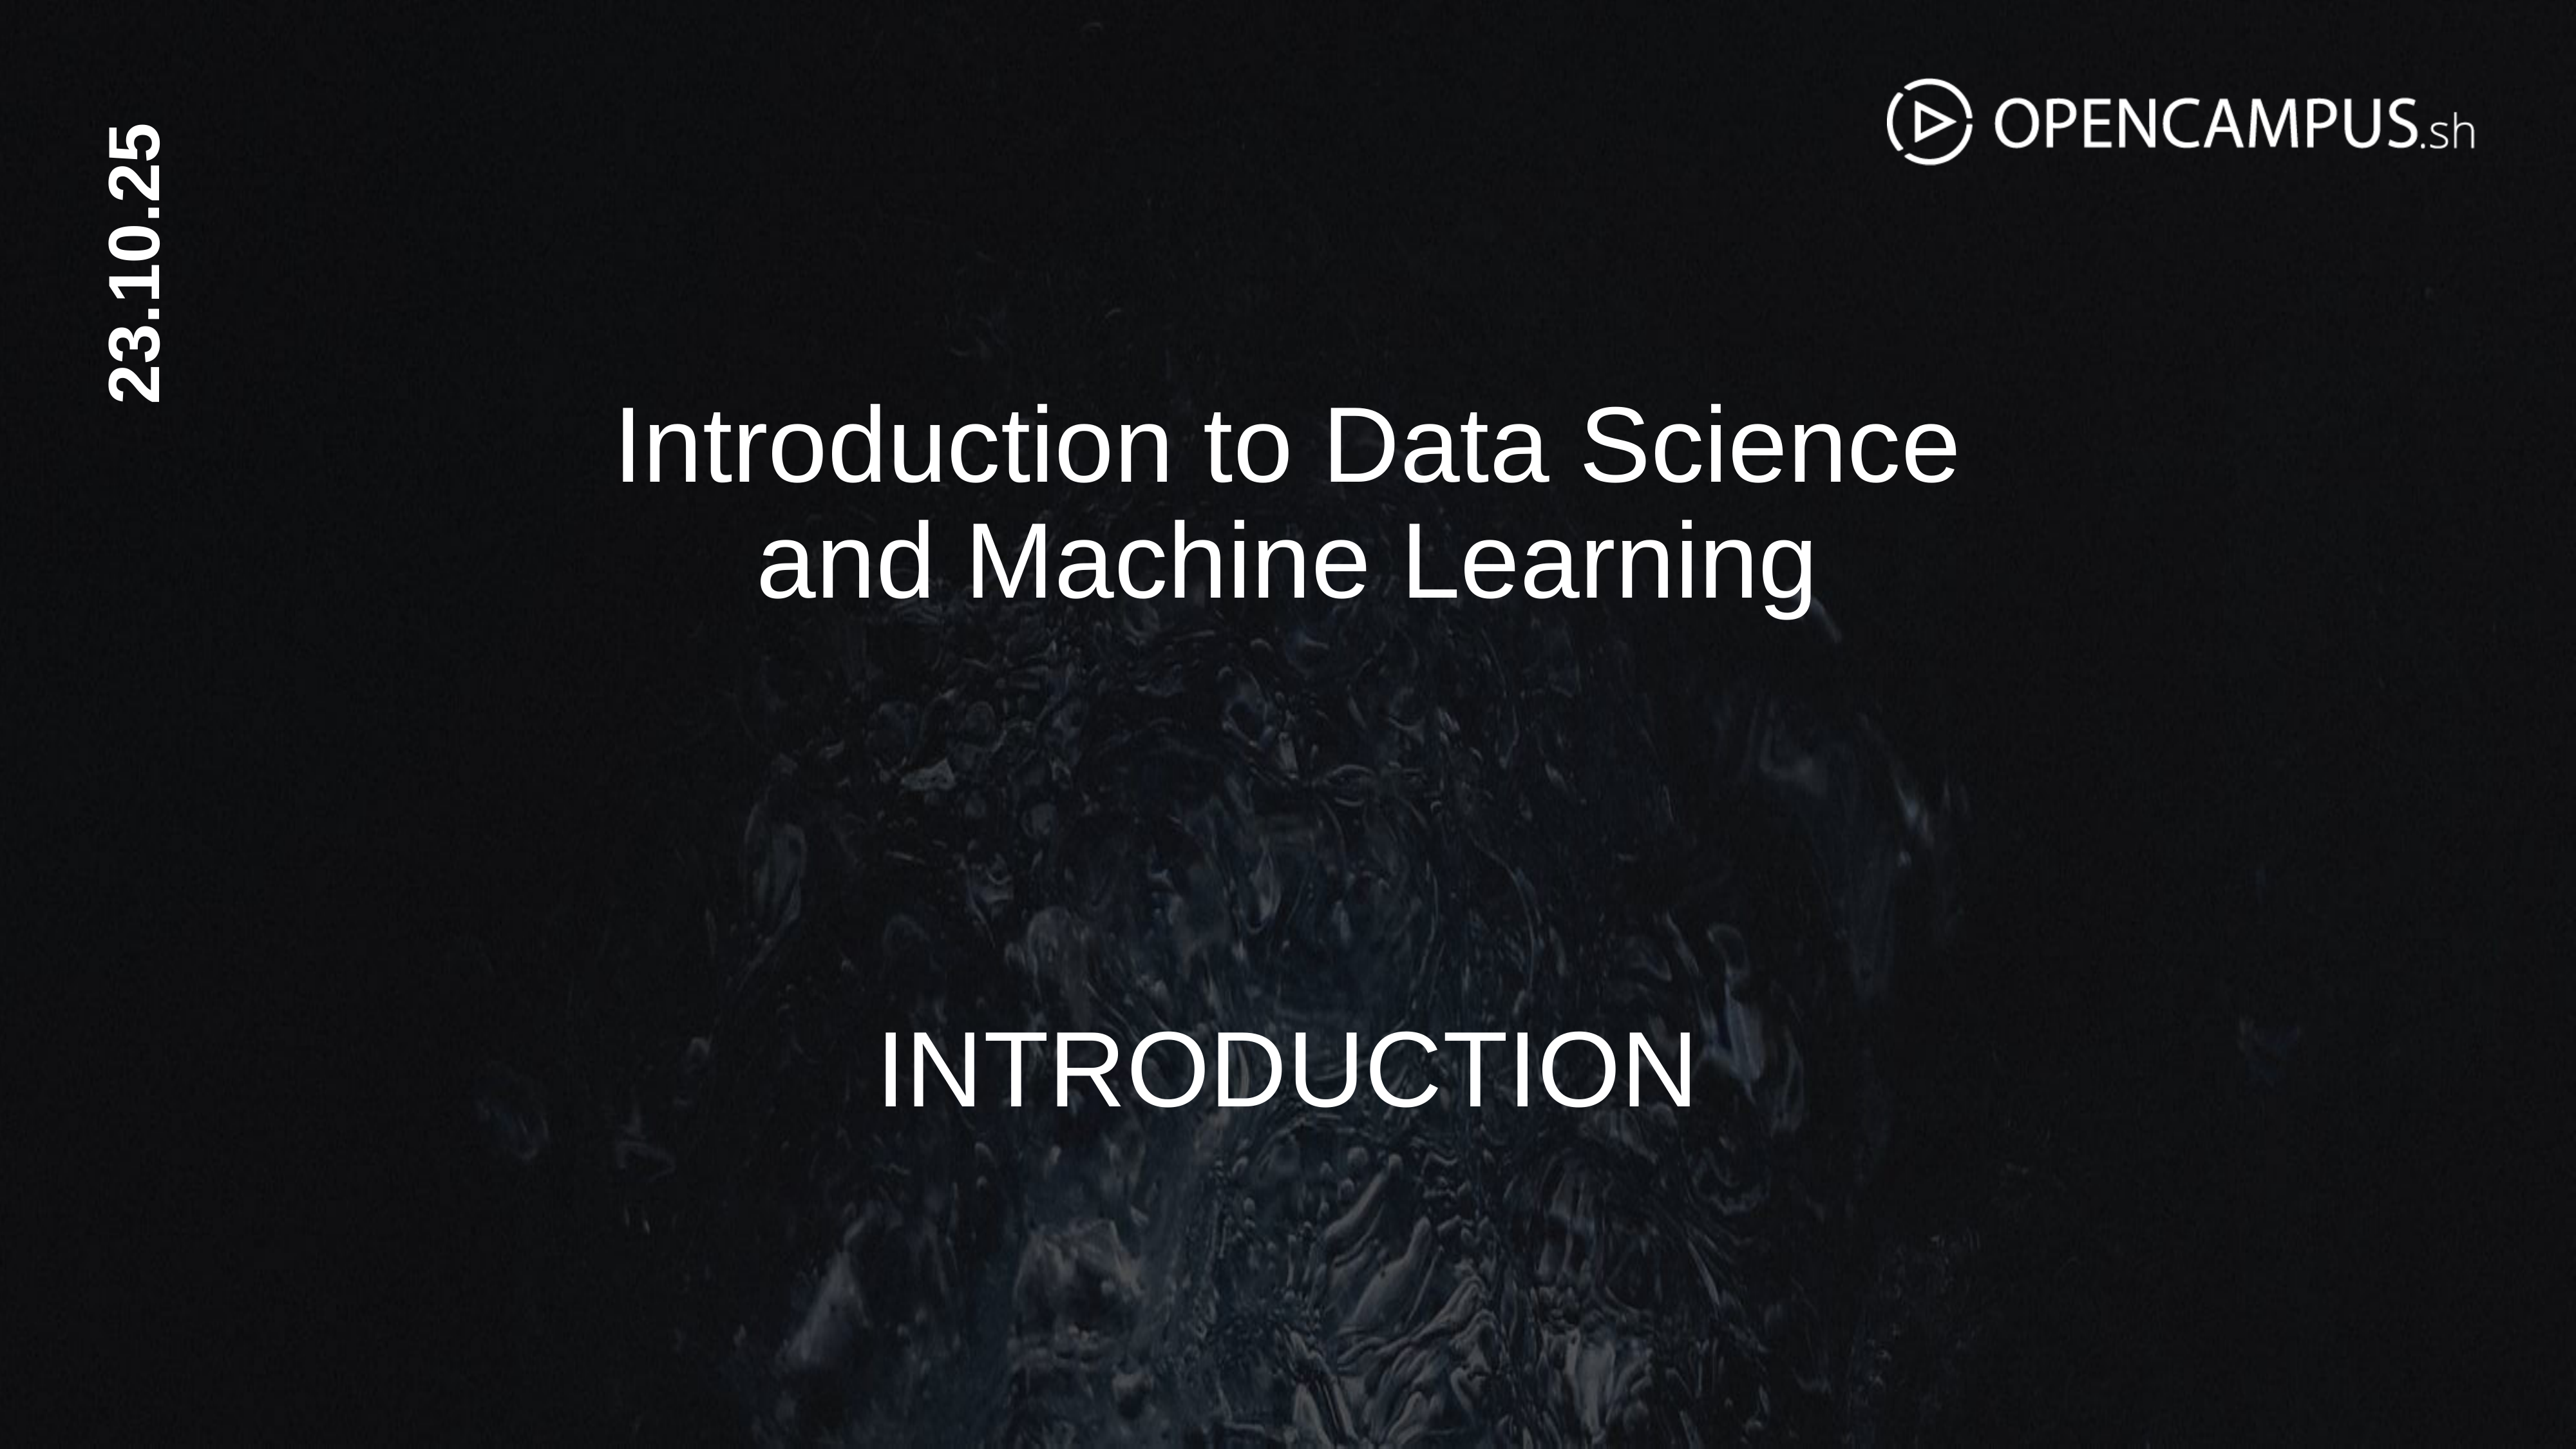

23.10.25
Introduction to Data Science and Machine Learning

# Introduction